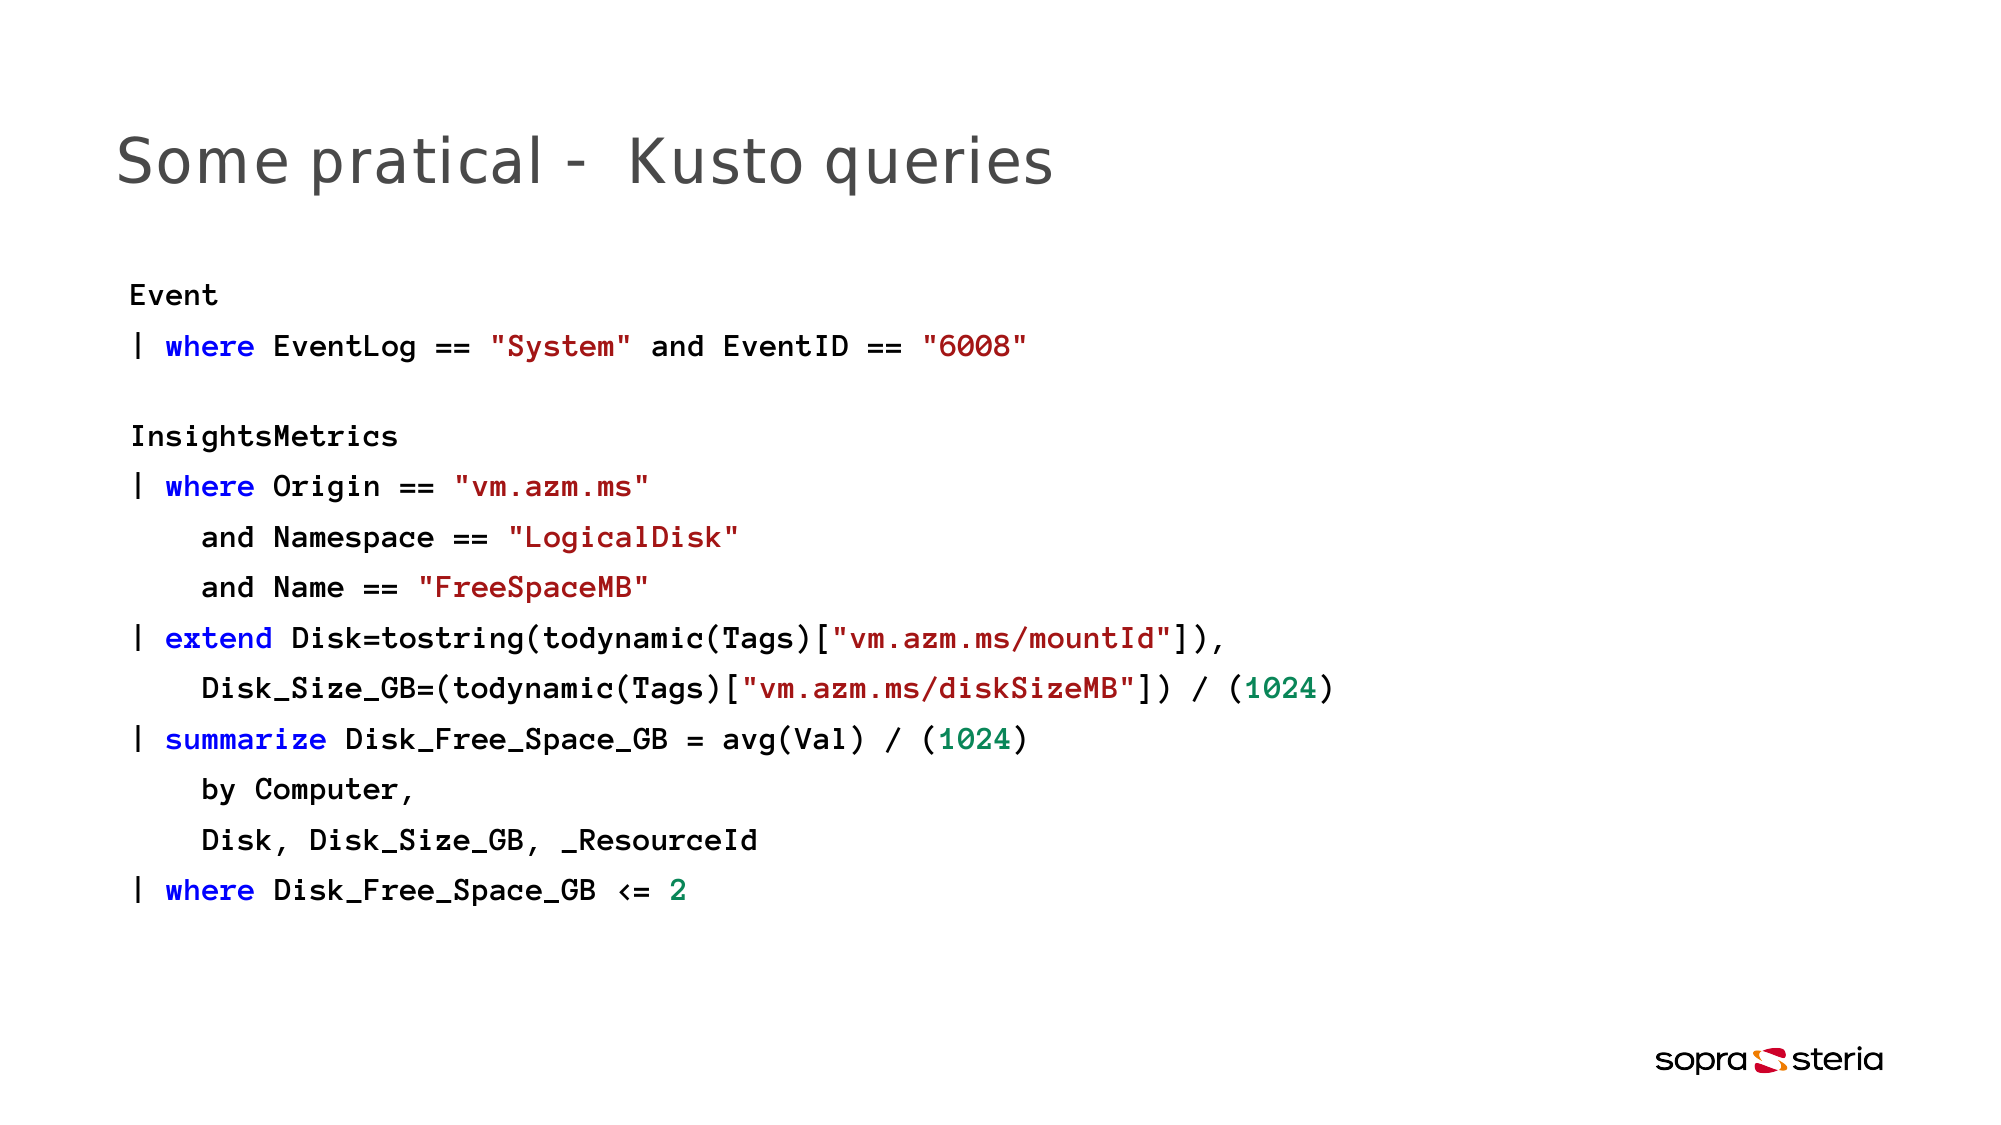

# Some pratical -  Kusto queries
Event
| where EventLog == "System" and EventID == "6008"
InsightsMetrics
| where Origin == "vm.azm.ms"
    and Namespace == "LogicalDisk"
    and Name == "FreeSpaceMB"
| extend Disk=tostring(todynamic(Tags)["vm.azm.ms/mountId"]),
    Disk_Size_GB=(todynamic(Tags)["vm.azm.ms/diskSizeMB"]) / (1024)
| summarize Disk_Free_Space_GB = avg(Val) / (1024)
    by Computer,
    Disk, Disk_Size_GB, _ResourceId
| where Disk_Free_Space_GB <= 2